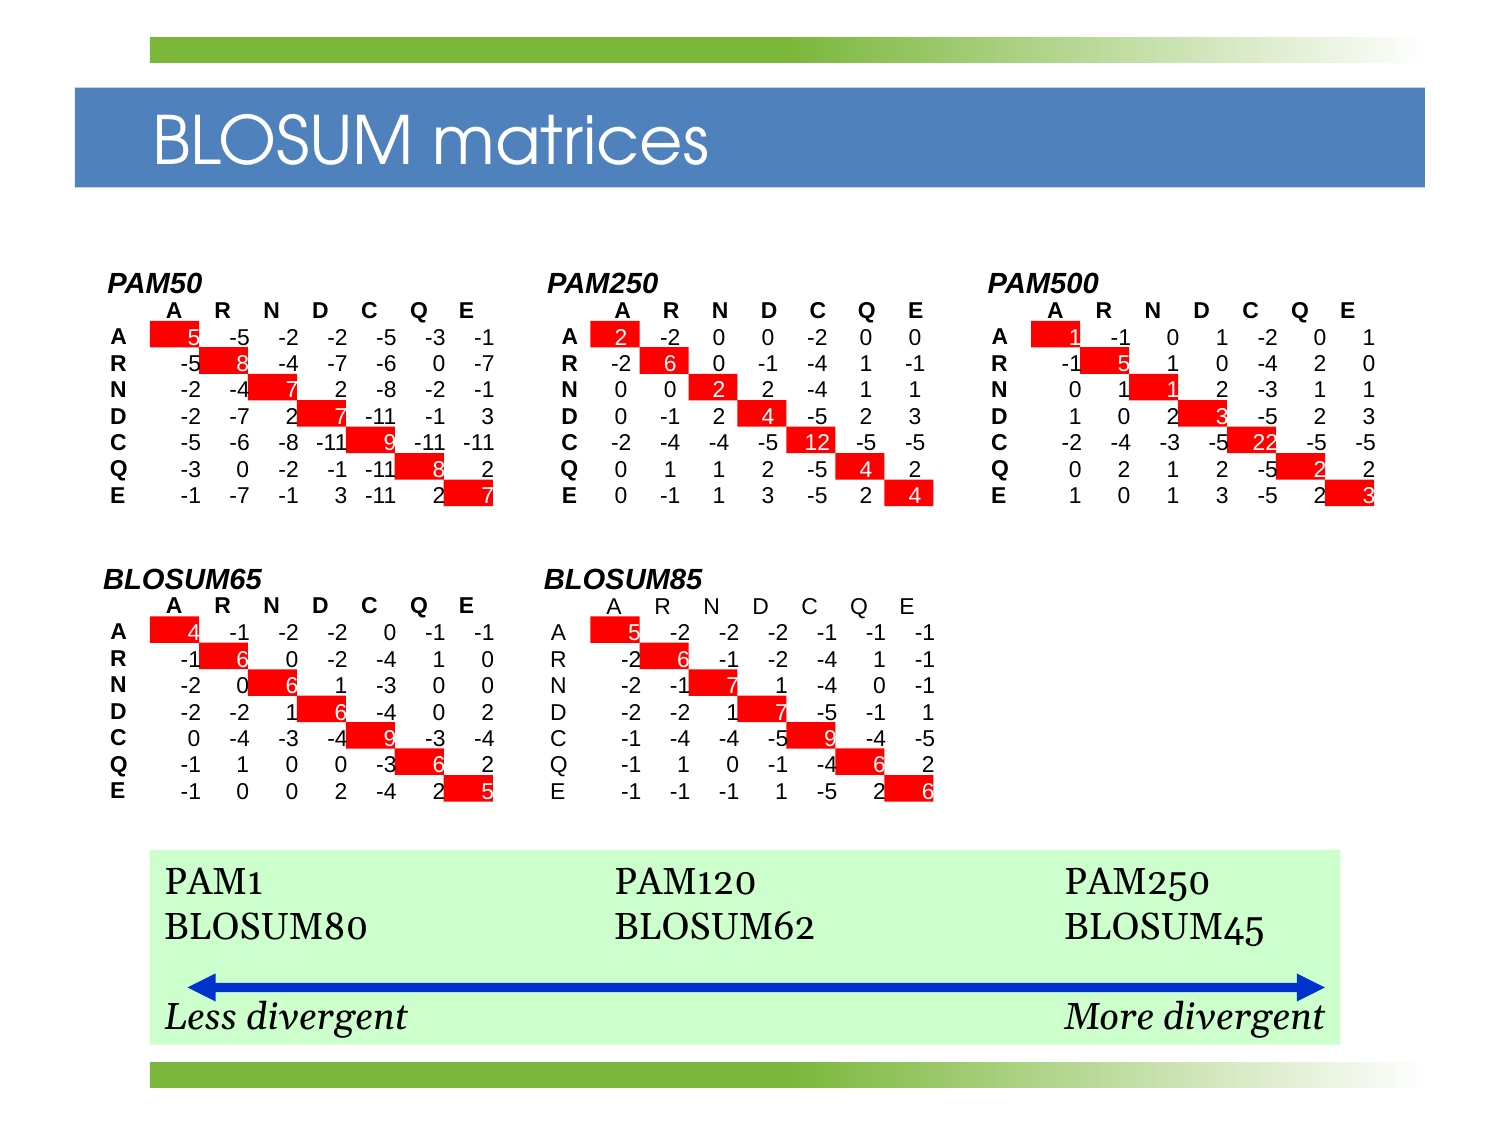

# BLOSUM matrices

PAM50
PAM250
PAM500
 A
 R
 N
 D
 C
 Q
 E
 A
 R
 N
 D
 C
 Q
 E
 A
 R
 N
 D
 C
 Q
 E

A
A
A
5
-5
-2
-2
-5
-3
-1
2
-2
0
0
-2
0
0
1
-1
0
1
-2
0
1

R
R
R
-5
8
-4
-7
-6
0
-7
-2
6
0
-1
-4
1
-1
-1
5
1
0
-4
2
0

N
N
N
-2
-4
7
2
-8
-2
-1
0
0
2
2
-4
1
1
0
1
1
2
-3
1
1

D
D
D
-2
-7
2
7
-11
-1
3
0
-1
2
4
-5
2
3
1
0
2
3
-5
2
3

C
C
C
-5
-6
-8
-11
9
-11
-11
-2
-4
-4
-5
12
-5
-5
-2
-4
-3
-5
22
-5
-5

Q
Q
Q
-3
0
-2
-1
-11
8
2
0
1
1
2
-5
4
2
0
2
1
2

-5
2
2
E
E
E
-1
-7
-1
3
-11
2
7
0
-1
1
3
-5
2
4
1
0
1
3
-5
2
3
BLOSUM65
BLOSUM85
 A
 R
 N
 D
 C
 Q
 E
 A
 R
 N
 D
 C
 Q
 E
A
4
-1
-2
-2
0
-1
-1
A
5
-2
-2
-2
-1
-1
-1
R
-1
6
0
-2
-4
1
0
R
-2
6
-1
-2
-4
1
-1
N
-2
0
6
1
-3
0
0
N
-2
-1
7
1
-4
0
-1
D
-2
-2
1
6
-4
0
2
D
-2
-2
1
7
-5
-1
1
C
0
-4
-3
-4
9
-3
-4
C
-1
-4
-4
-5
9
-4
-5
Q
-1
1
0
0
-3
6
2
Q
-1
1
0
-1
-4
6
2
E
-1
0
0
2
-4
2
5
E
-1
-1
-1
1
-5
2
6
PAM1			PAM120			PAM250
BLOSUM80		BLOSUM62		BLOSUM45

Less divergent					More divergent